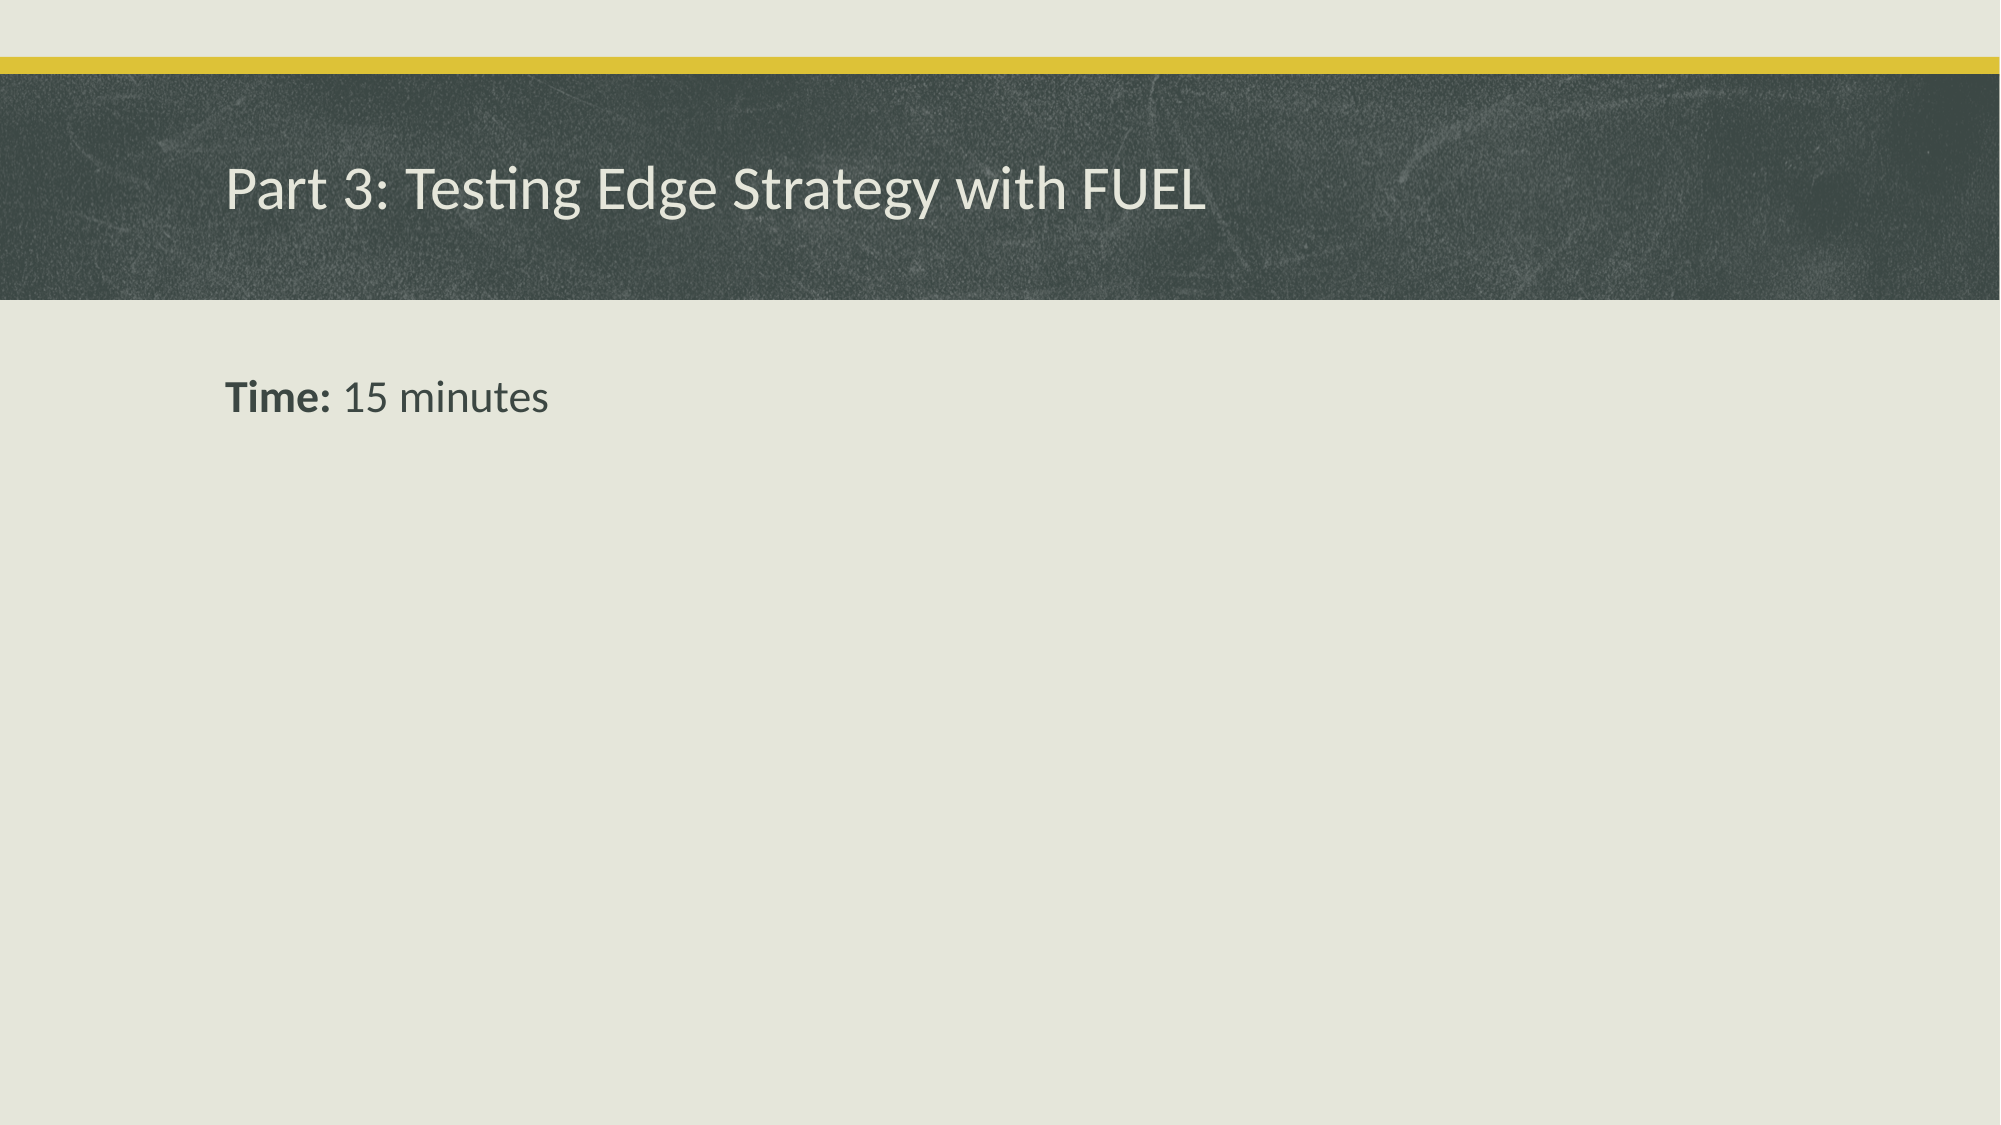

# Part 3: Testing Edge Strategy with FUEL
Time: 15 minutes